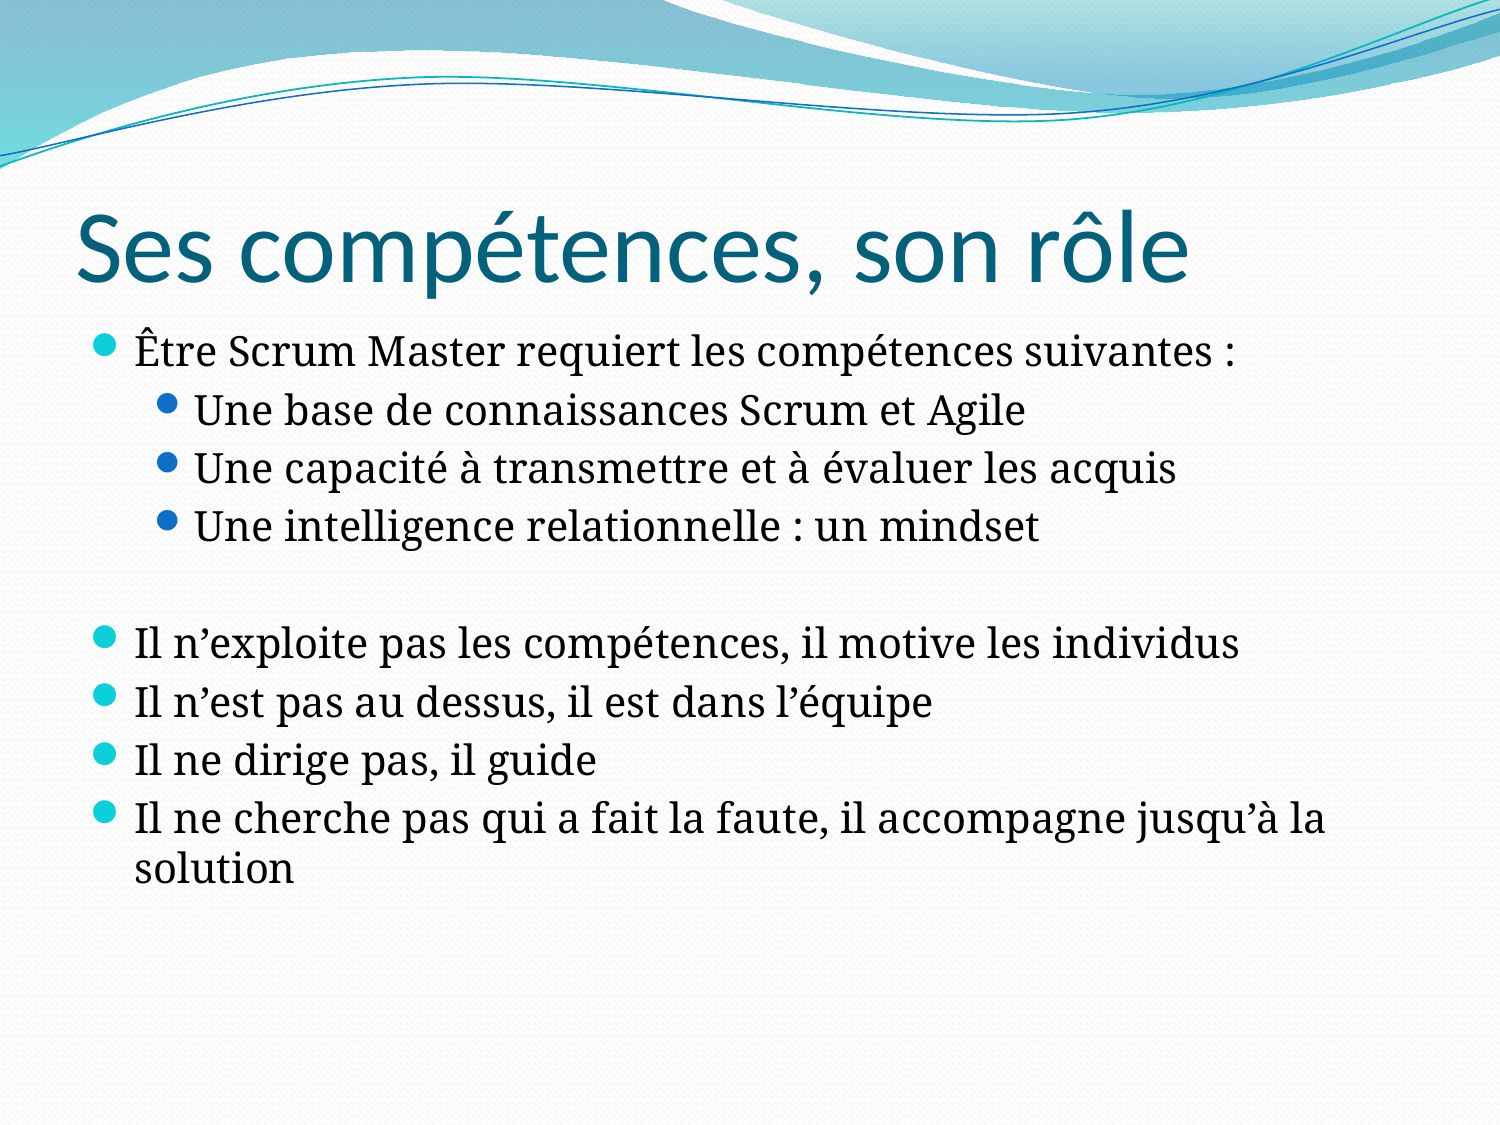

# Ses compétences, son rôle
Être Scrum Master requiert les compétences suivantes :
Une base de connaissances Scrum et Agile
Une capacité à transmettre et à évaluer les acquis
Une intelligence relationnelle : un mindset

Il n’exploite pas les compétences, il motive les individus
Il n’est pas au dessus, il est dans l’équipe
Il ne dirige pas, il guide
Il ne cherche pas qui a fait la faute, il accompagne jusqu’à la solution